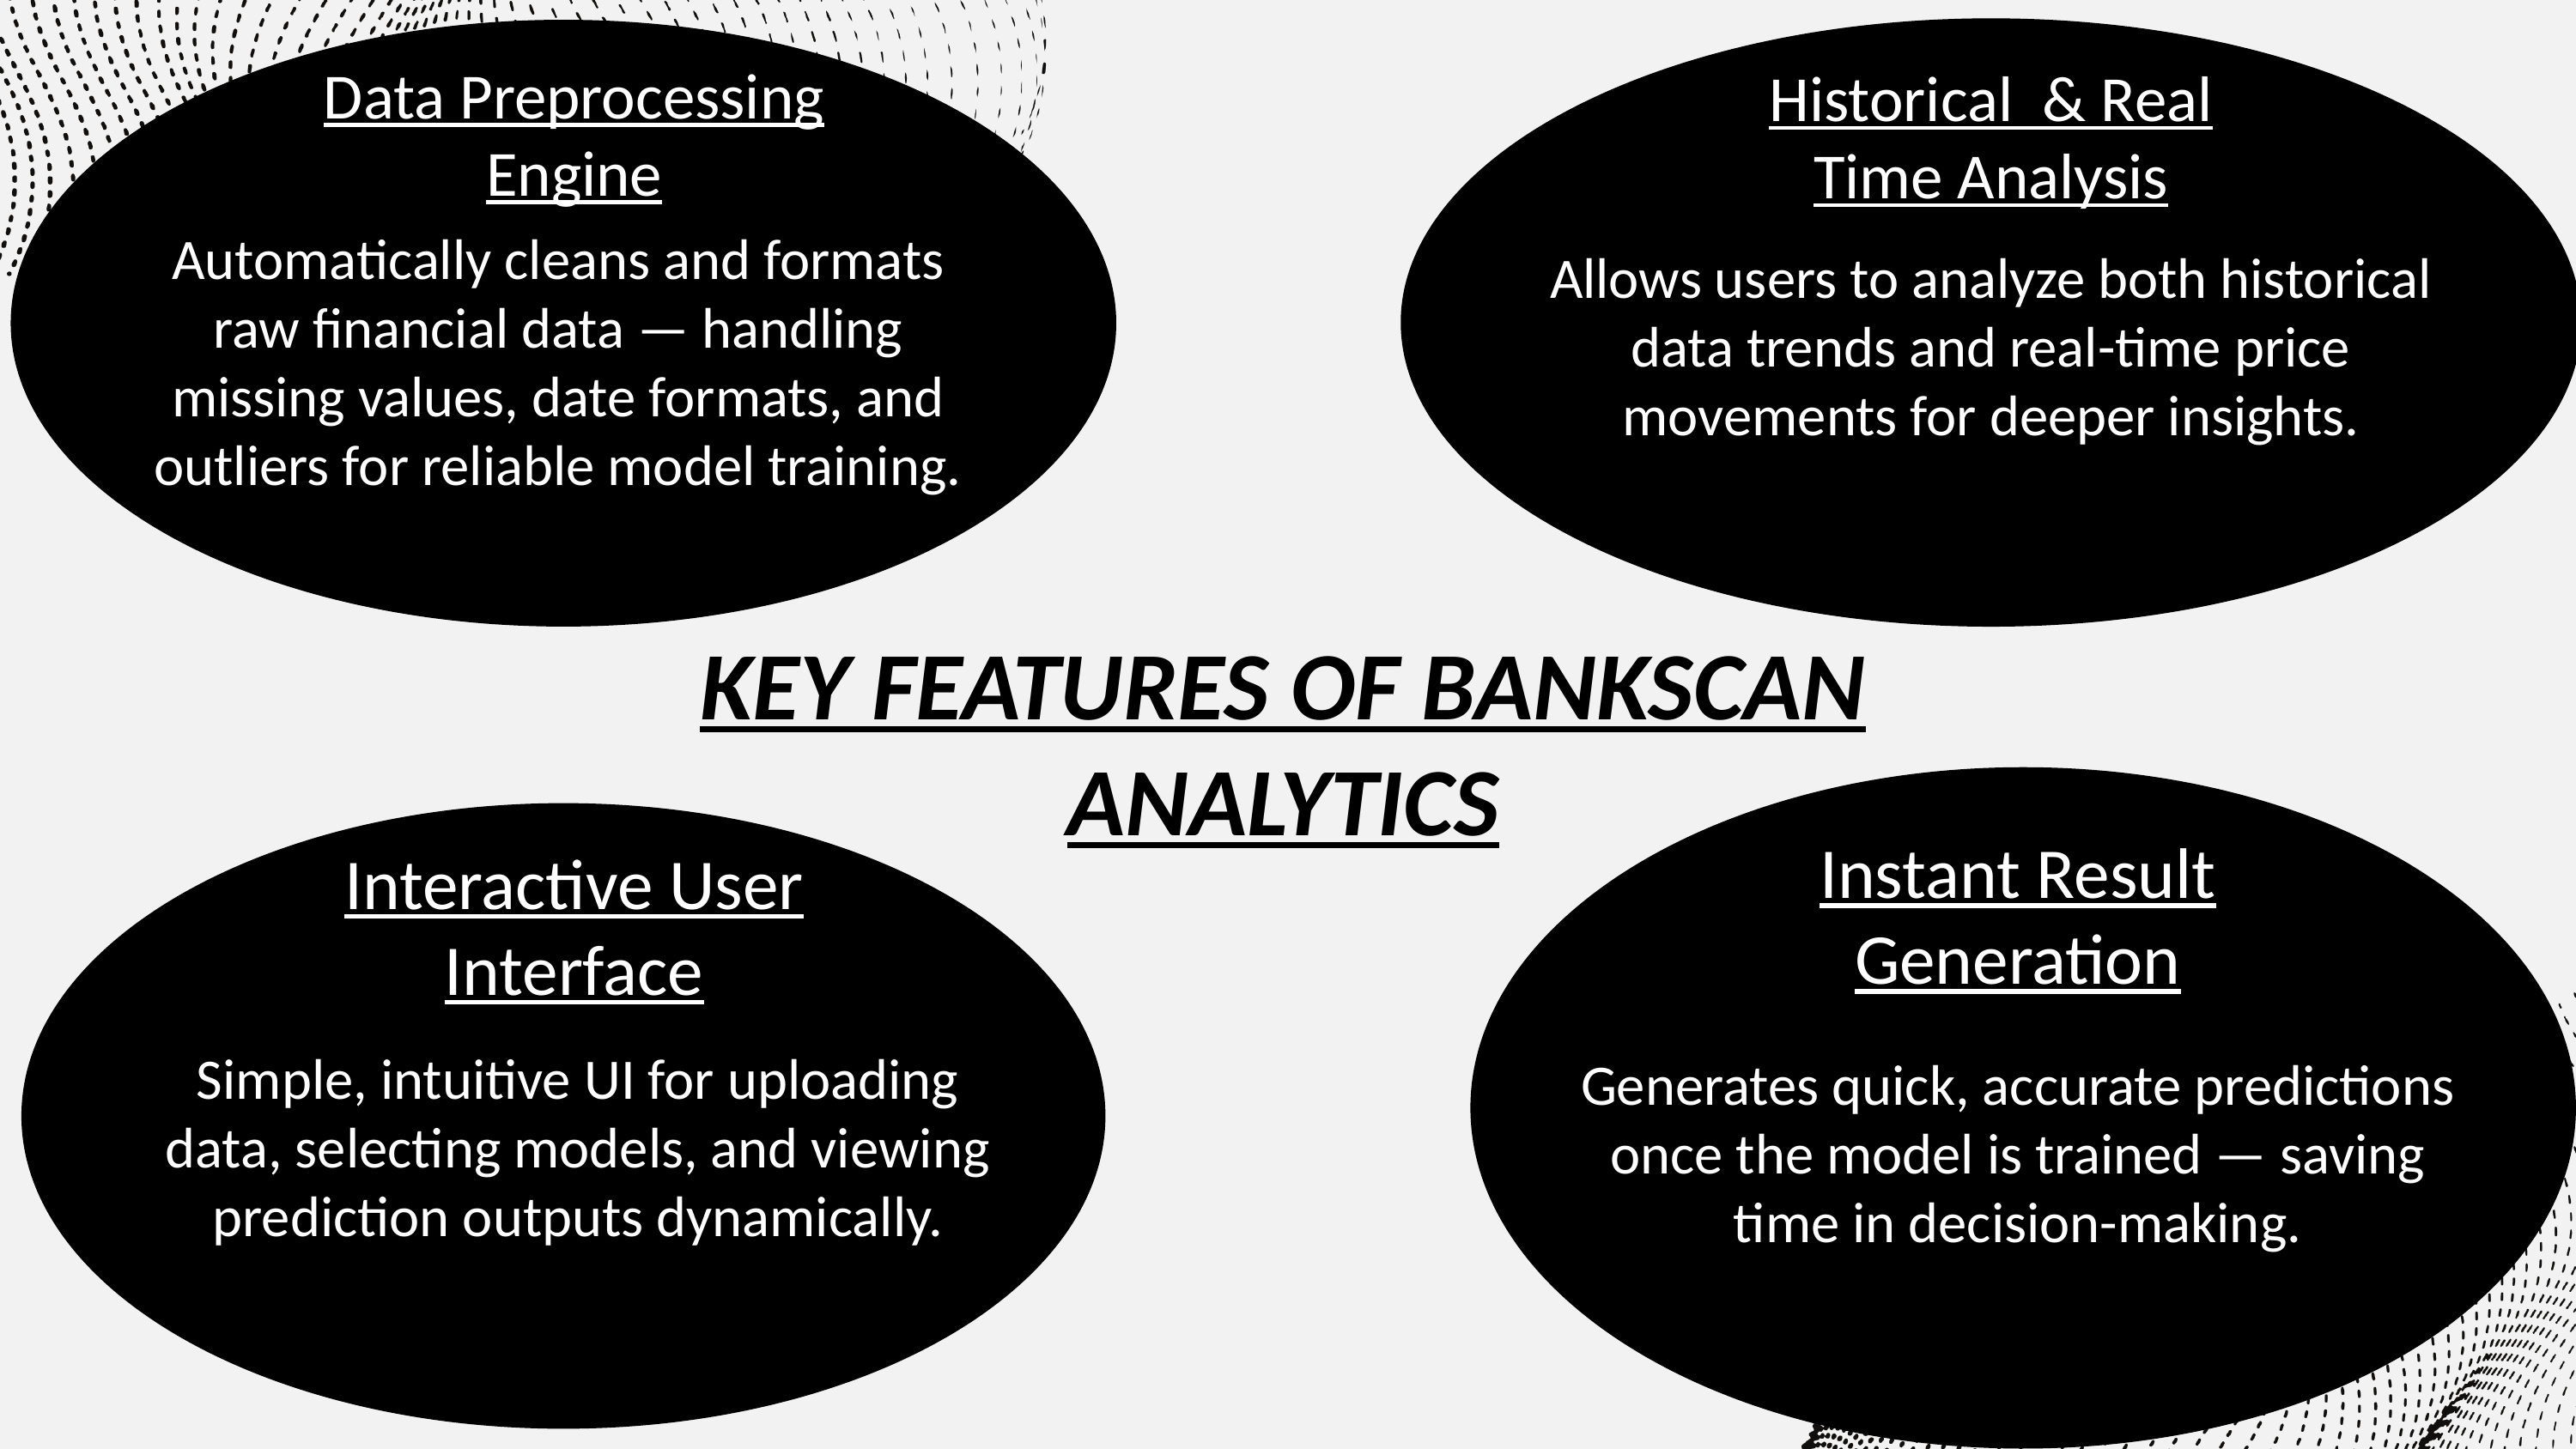

Data Preprocessing Engine
Historical  & Real Time Analysis
Automatically cleans and formats raw financial data — handling missing values, date formats, and outliers for reliable model training.

Allows users to analyze both historical data trends and real-time price movements for deeper insights.
KEY FEATURES OF BANKSCAN ANALYTICS

Instant Result Generation
Interactive User Interface
Instant Result Generation

Simple, intuitive UI for uploading data, selecting models, and viewing prediction outputs dynamically.
Generates quick, accurate predictions once the model is trained — saving time in decision-making.